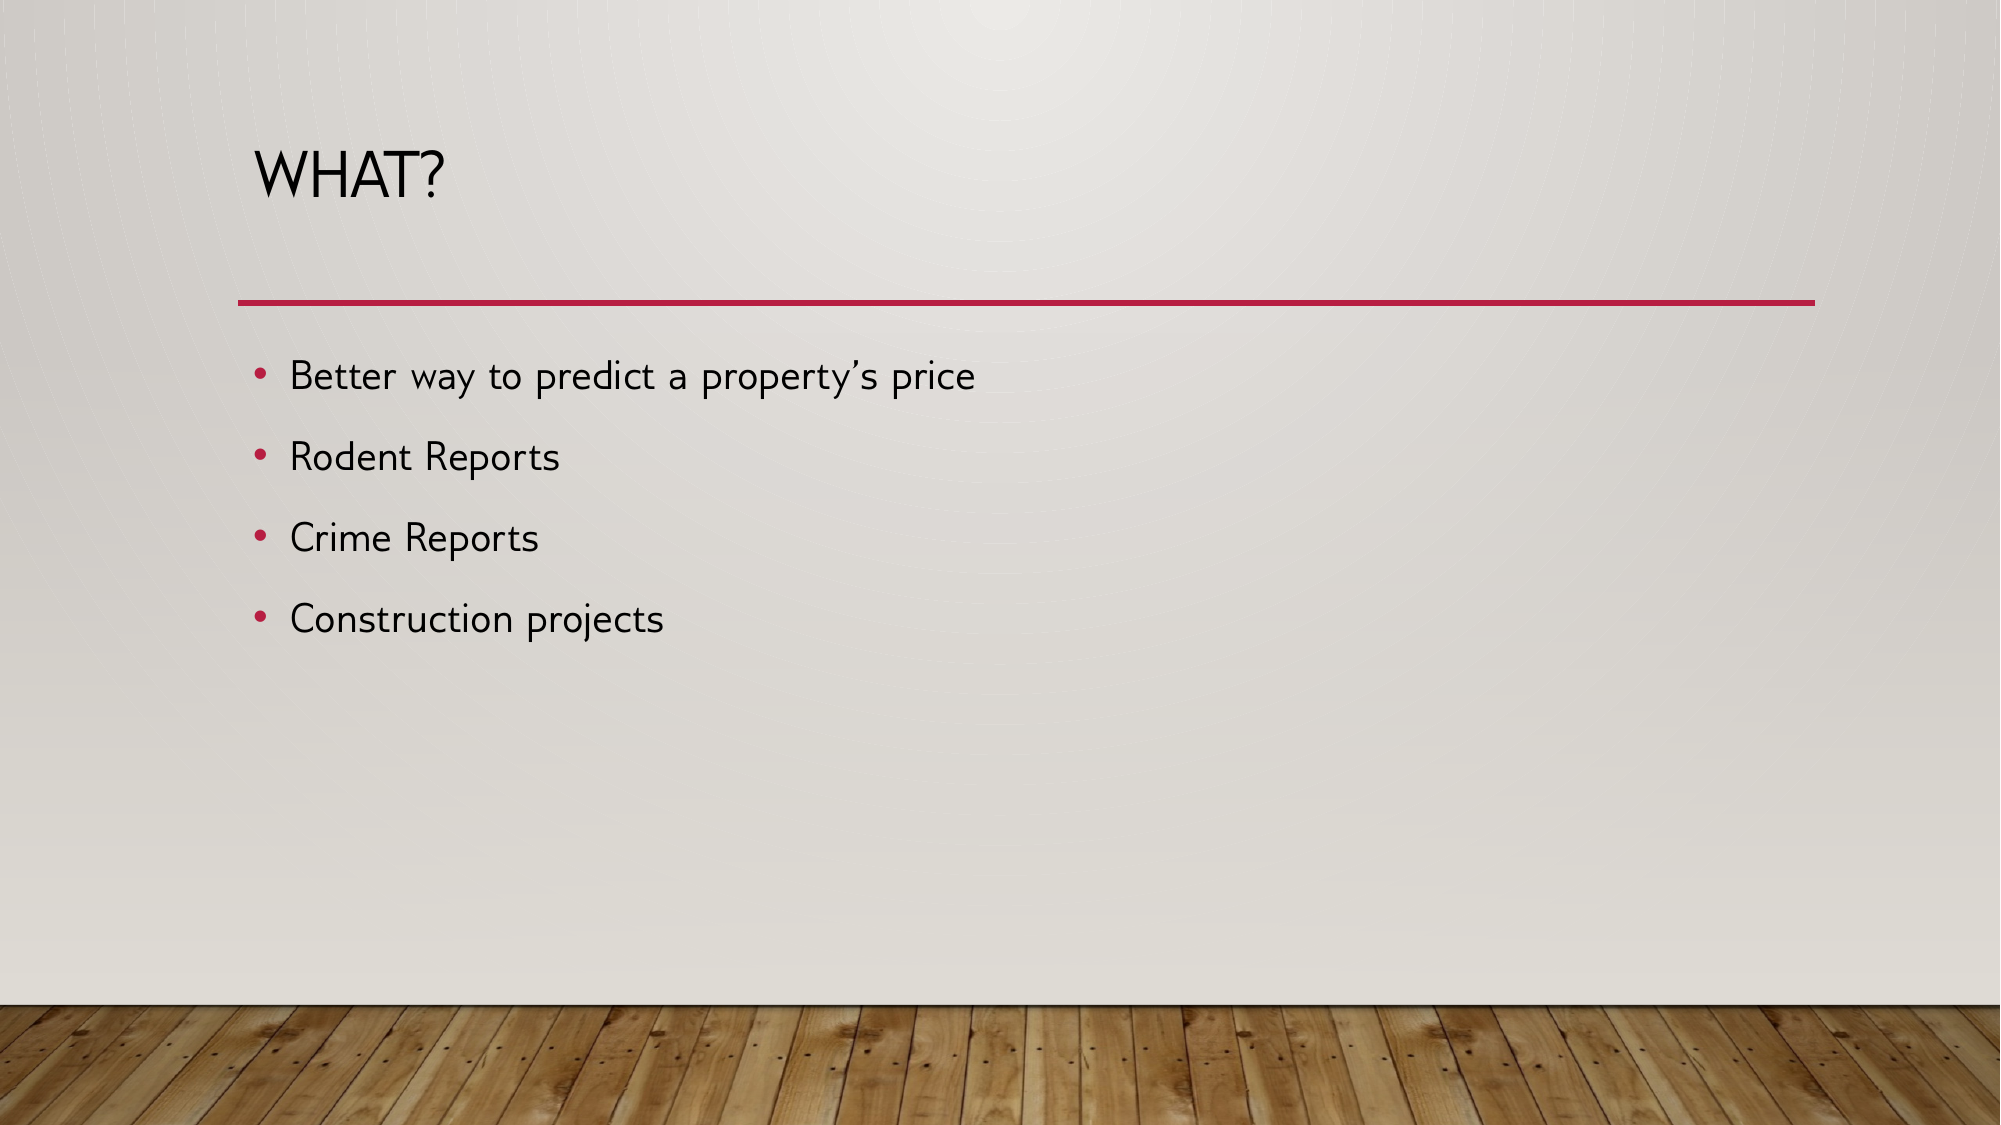

# What?
Better way to predict a property’s price
Rodent Reports
Crime Reports
Construction projects